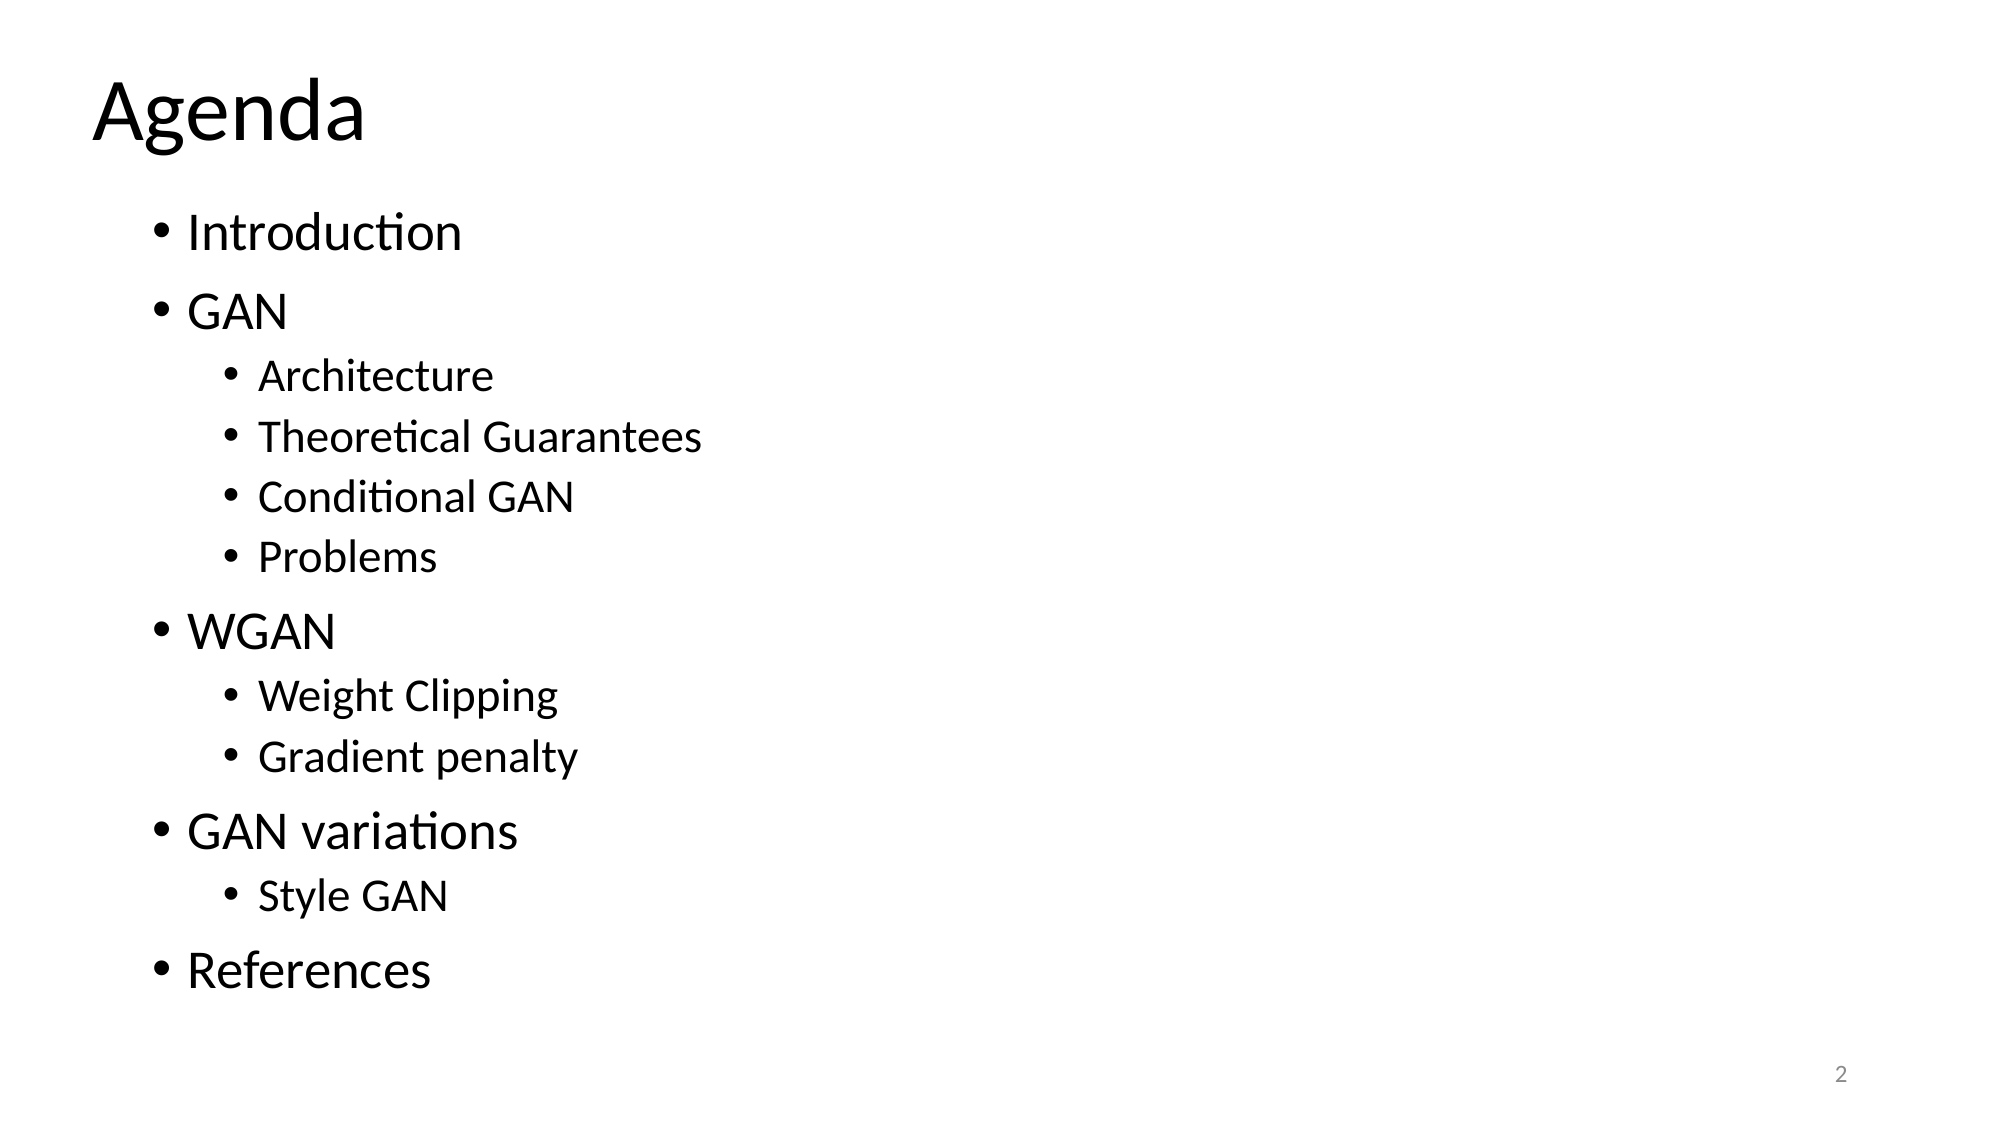

# Agenda
Introduction
GAN
Architecture
Theoretical Guarantees
Conditional GAN
Problems
WGAN
Weight Clipping
Gradient penalty
GAN variations
Style GAN
References

2